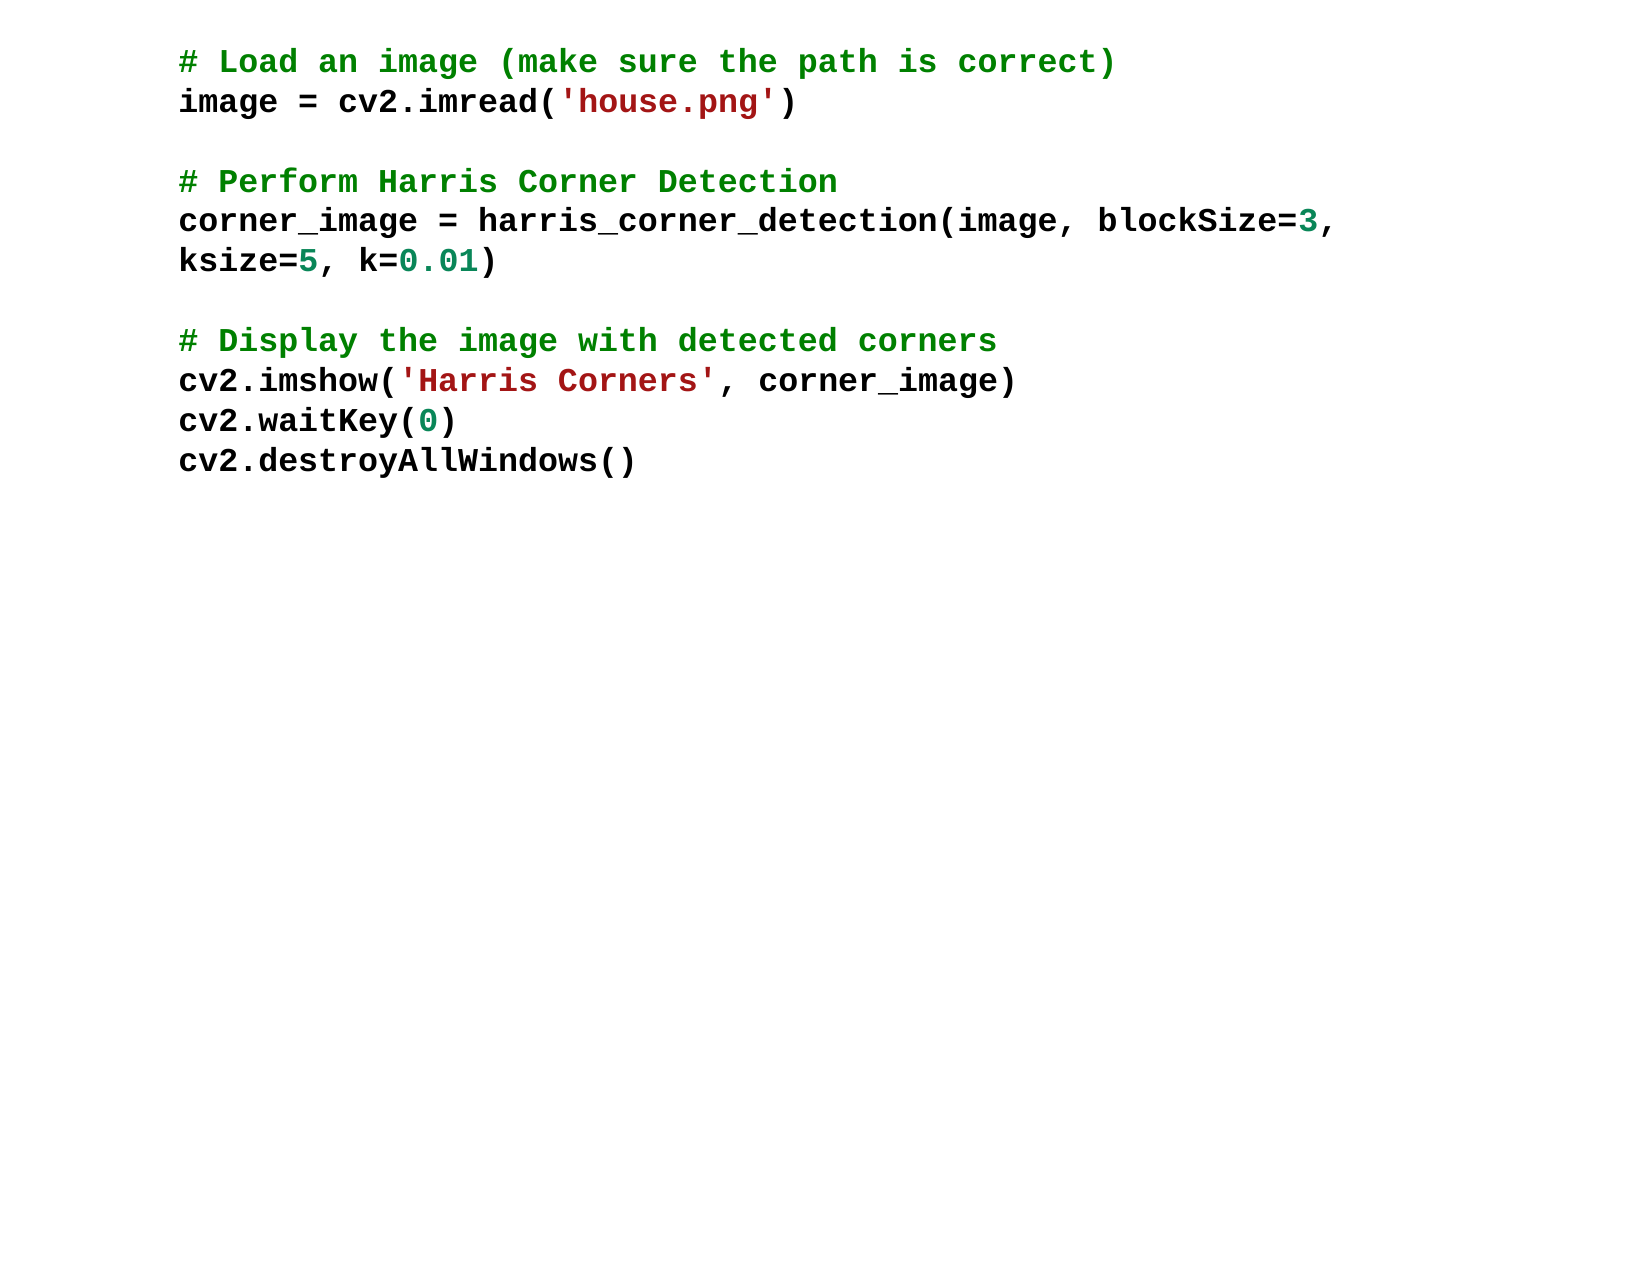

# Load an image (make sure the path is correct)
image = cv2.imread('house.png')
# Perform Harris Corner Detection
corner_image = harris_corner_detection(image, blockSize=3, ksize=5, k=0.01)
# Display the image with detected corners
cv2.imshow('Harris Corners', corner_image)
cv2.waitKey(0)
cv2.destroyAllWindows()